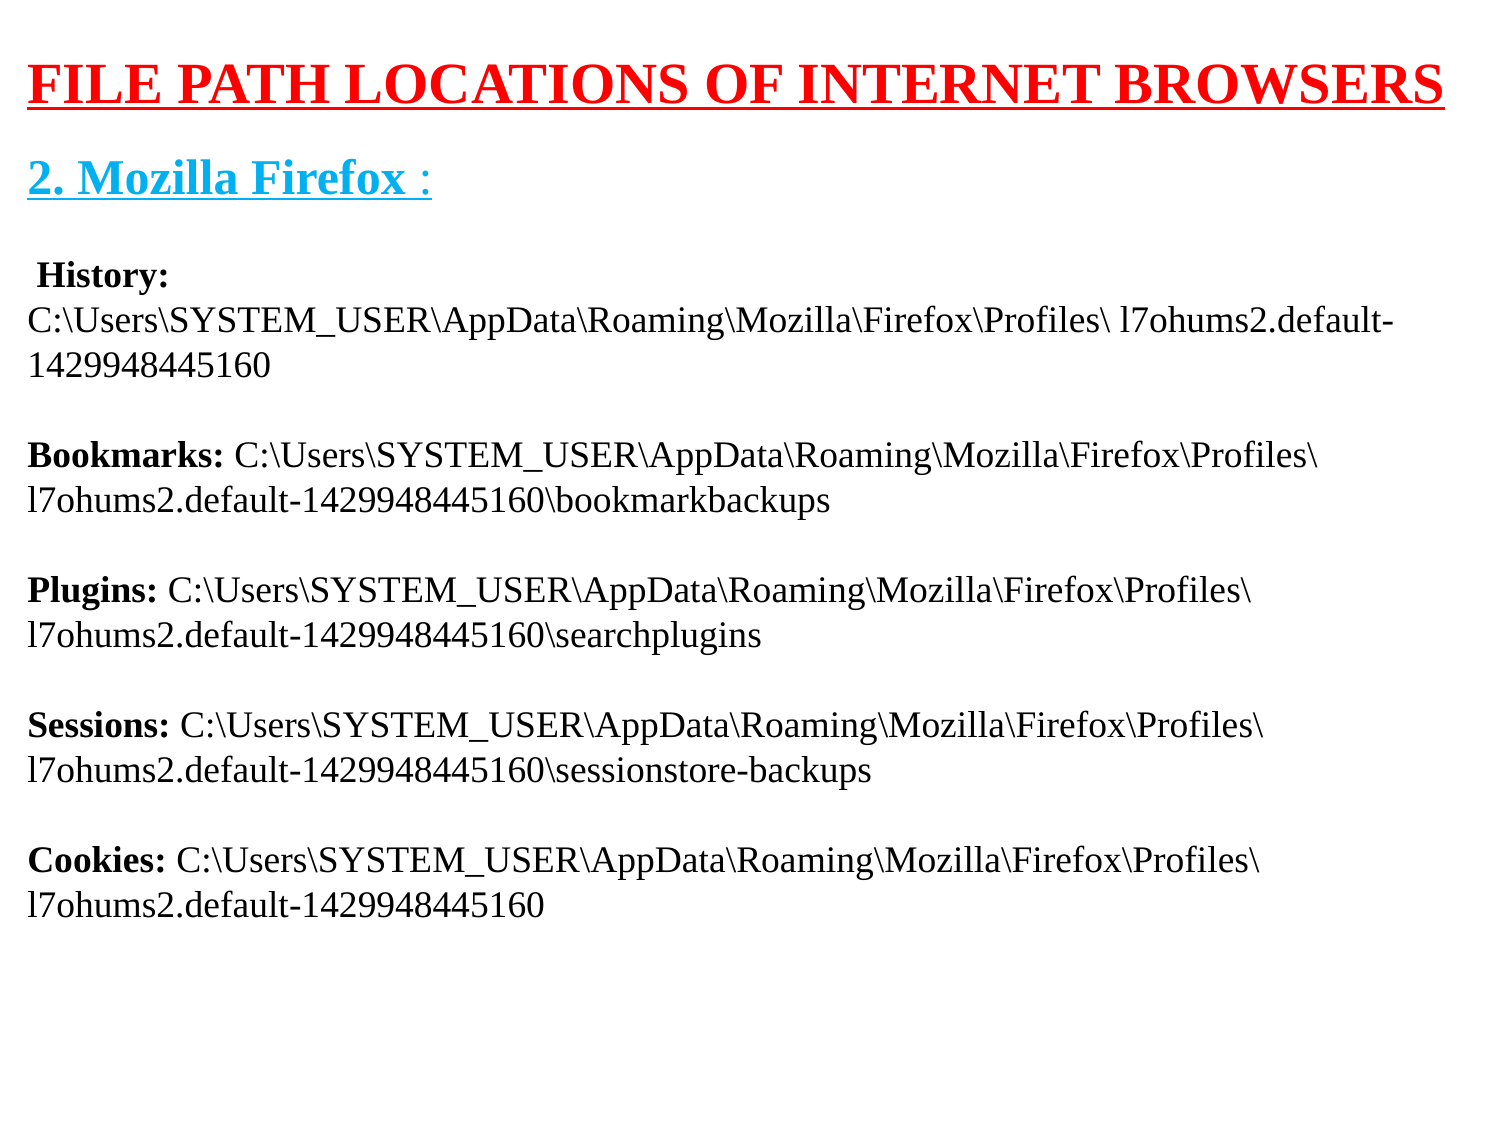

File path Locations of Internet Browsers
2. Mozilla Firefox :

 History:
C:\Users\SYSTEM_USER\AppData\Roaming\Mozilla\Firefox\Profiles\ l7ohums2.default-1429948445160

Bookmarks: C:\Users\SYSTEM_USER\AppData\Roaming\Mozilla\Firefox\Profiles\l7ohums2.default-1429948445160\bookmarkbackups

Plugins: C:\Users\SYSTEM_USER\AppData\Roaming\Mozilla\Firefox\Profiles\l7ohums2.default-1429948445160\searchplugins

Sessions: C:\Users\SYSTEM_USER\AppData\Roaming\Mozilla\Firefox\Profiles\l7ohums2.default-1429948445160\sessionstore-backups

Cookies: C:\Users\SYSTEM_USER\AppData\Roaming\Mozilla\Firefox\Profiles\l7ohums2.default-1429948445160